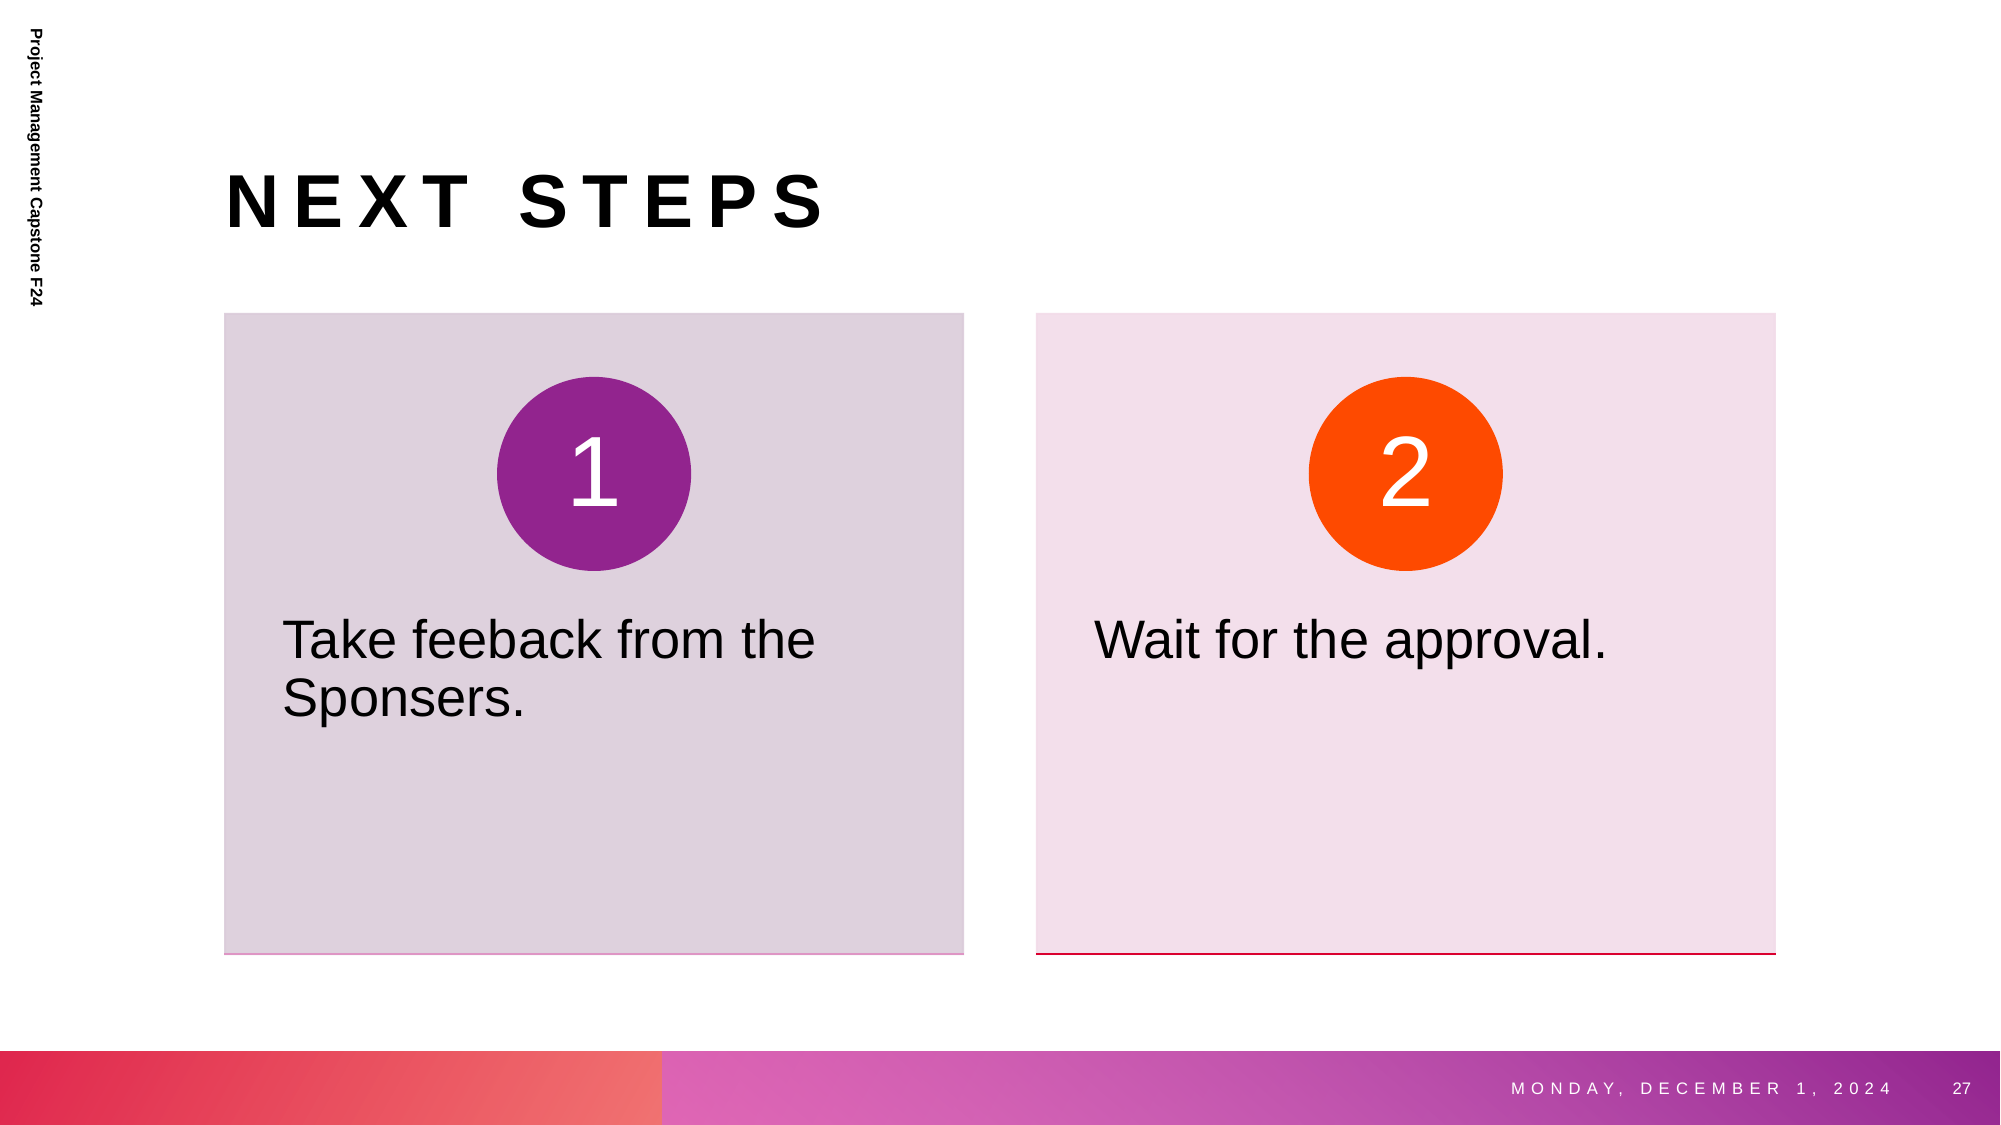

# NEXT STEPS
Project Management Capstone F24
Take feeback from the Sponsers.
1
Wait for the approval.
2

27
Monday, December 1, 2024